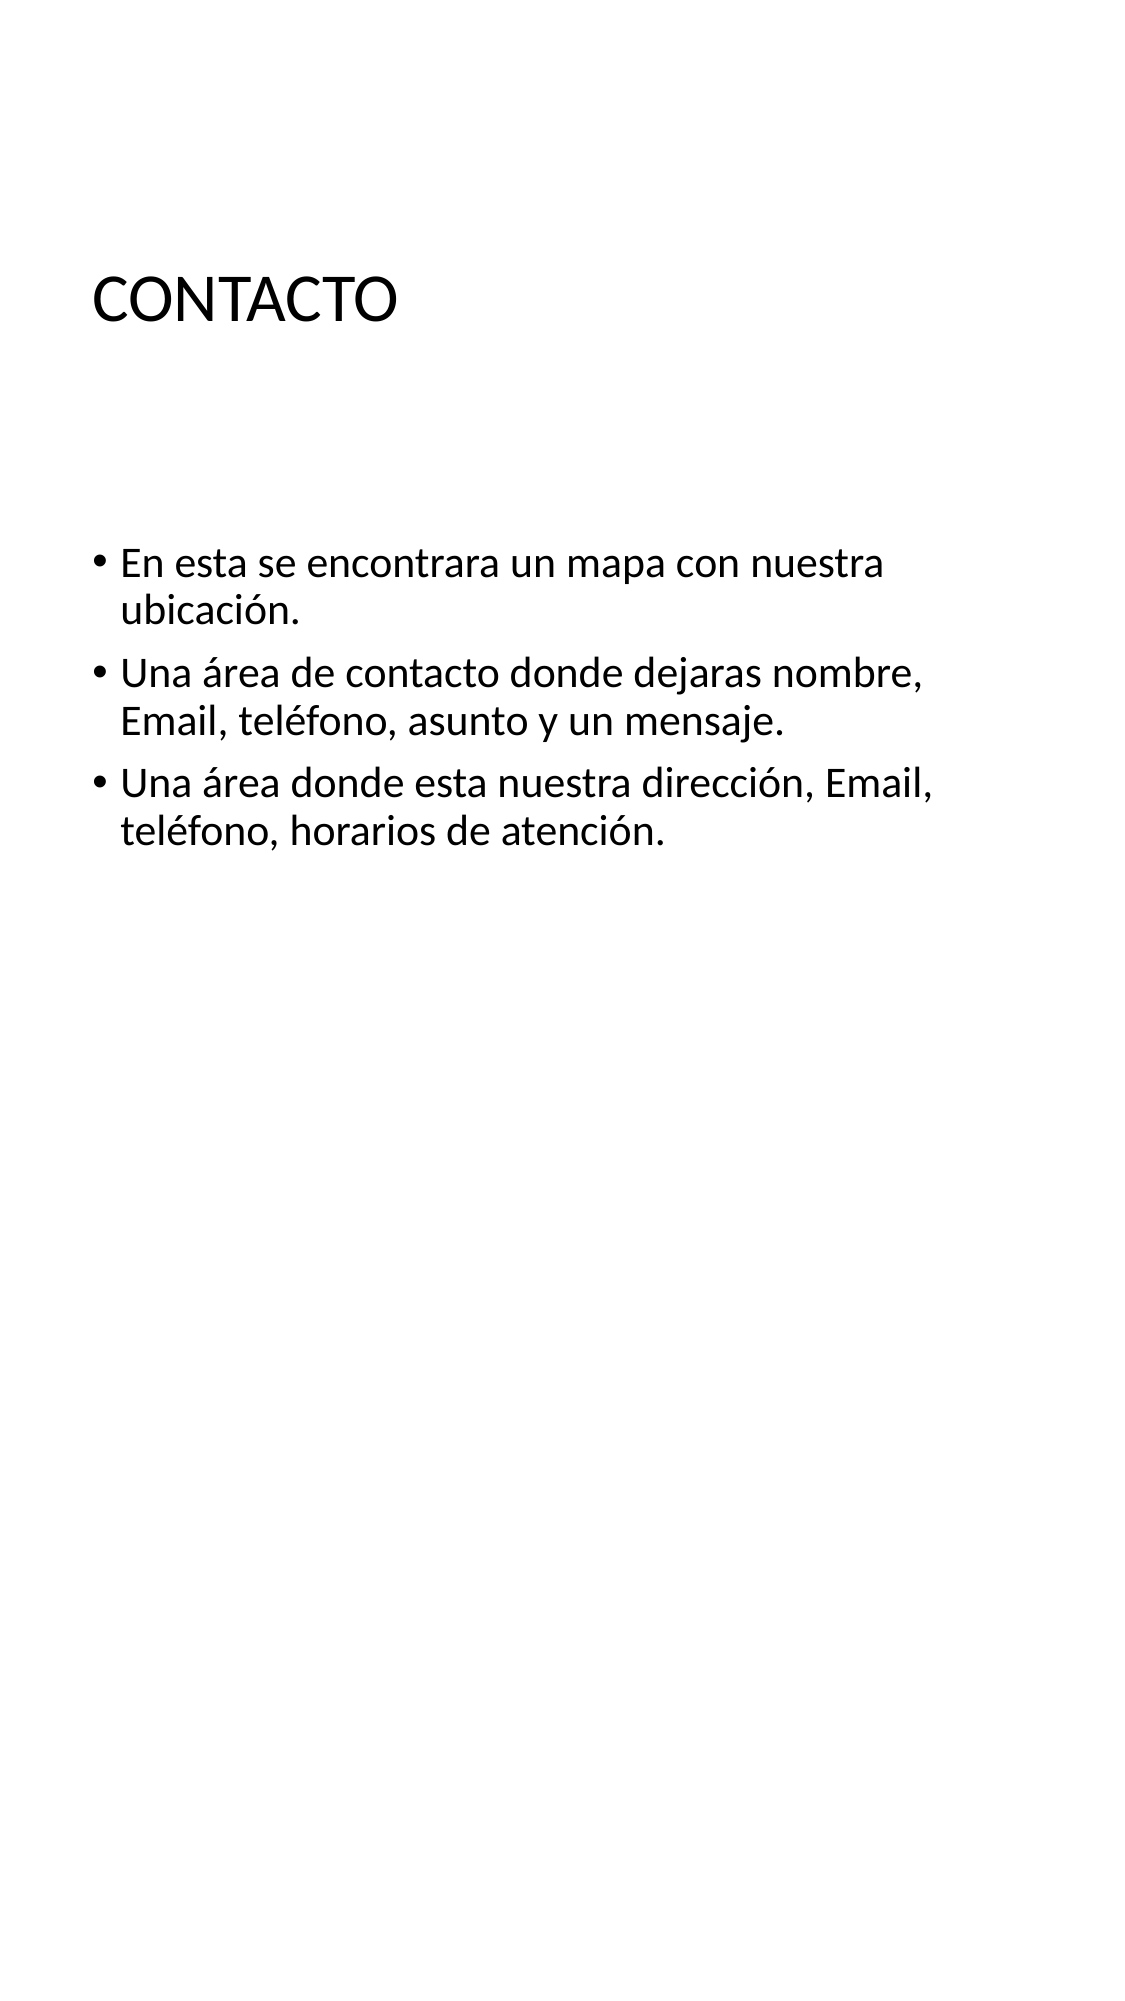

# CONTACTO
En esta se encontrara un mapa con nuestra ubicación.
Una área de contacto donde dejaras nombre, Email, teléfono, asunto y un mensaje.
Una área donde esta nuestra dirección, Email, teléfono, horarios de atención.